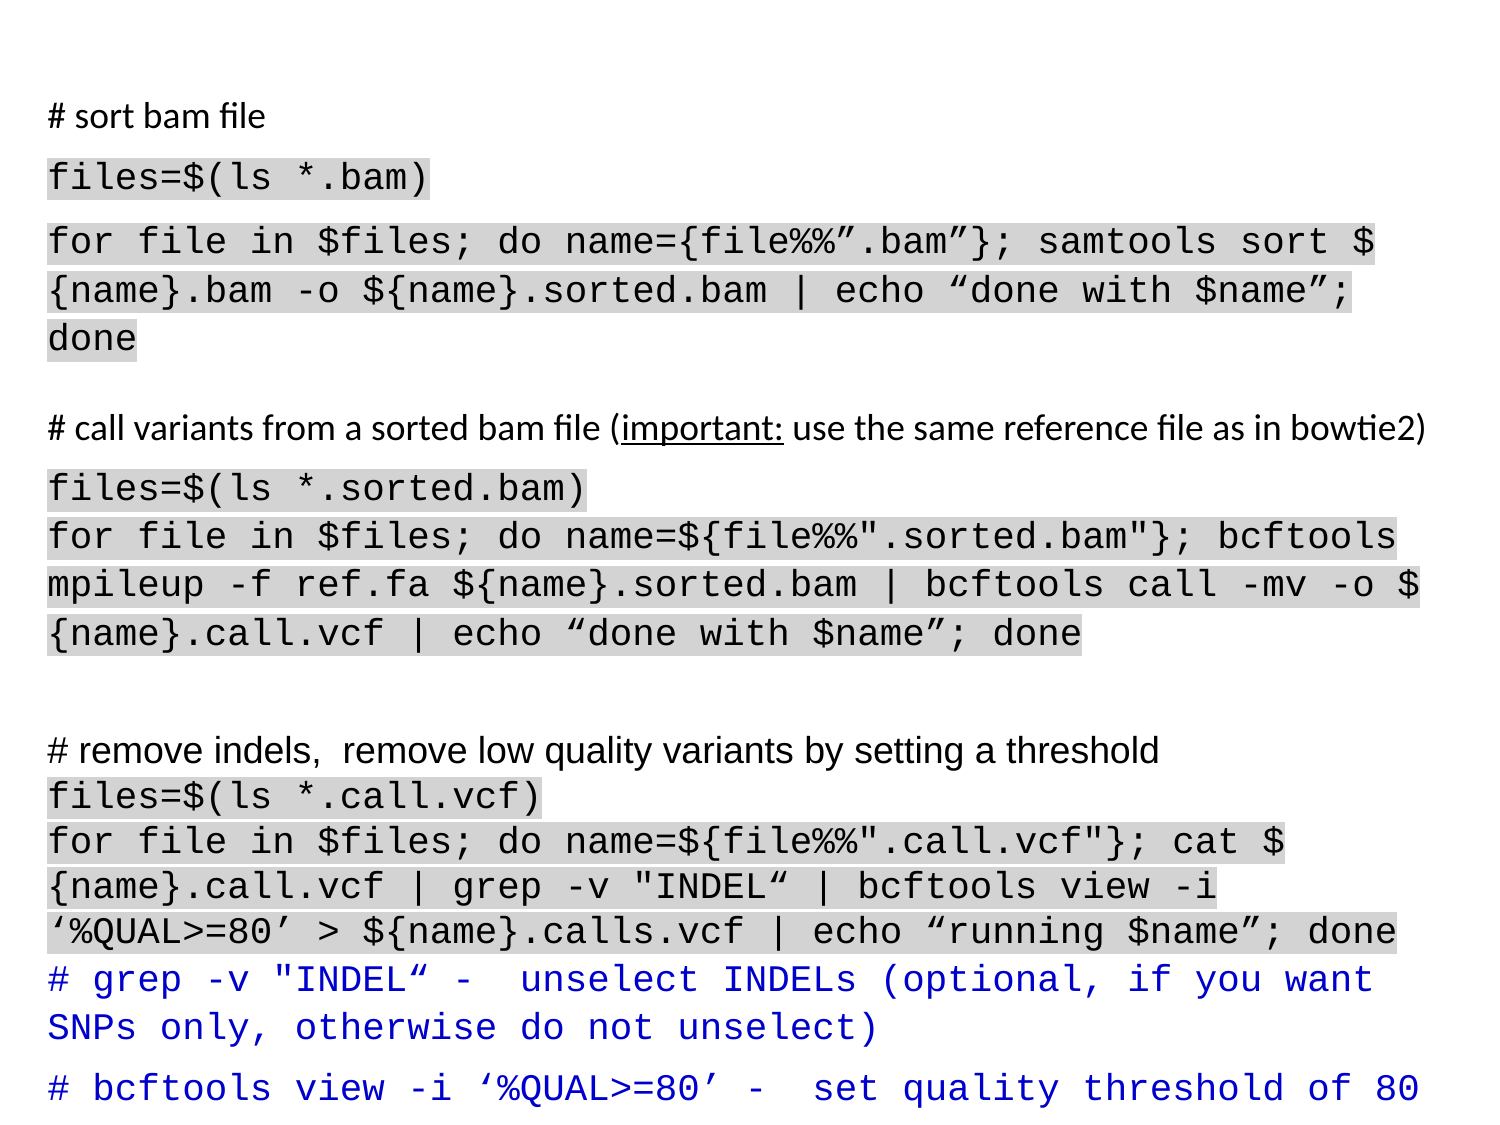

# sort bam file
files=$(ls *.bam)
for file in $files; do name={file%%”.bam”}; samtools sort ${name}.bam -o ${name}.sorted.bam | echo “done with $name”; done
# call variants from a sorted bam file (important: use the same reference file as in bowtie2)
files=$(ls *.sorted.bam)
for file in $files; do name=${file%%".sorted.bam"}; bcftools mpileup -f ref.fa ${name}.sorted.bam | bcftools call -mv -o ${name}.call.vcf | echo “done with $name”; done

# remove indels,  remove low quality variants by setting a threshold
files=$(ls *.call.vcf)
for file in $files; do name=${file%%".call.vcf"}; cat ${name}.call.vcf | grep -v "INDEL“ | bcftools view -i ‘%QUAL>=80’ > ${name}.calls.vcf | echo “running $name”; done
# grep -v "INDEL“ -  unselect INDELs (optional, if you want SNPs only, otherwise do not unselect)
# bcftools view -i ‘%QUAL>=80’ -  set quality threshold of 80